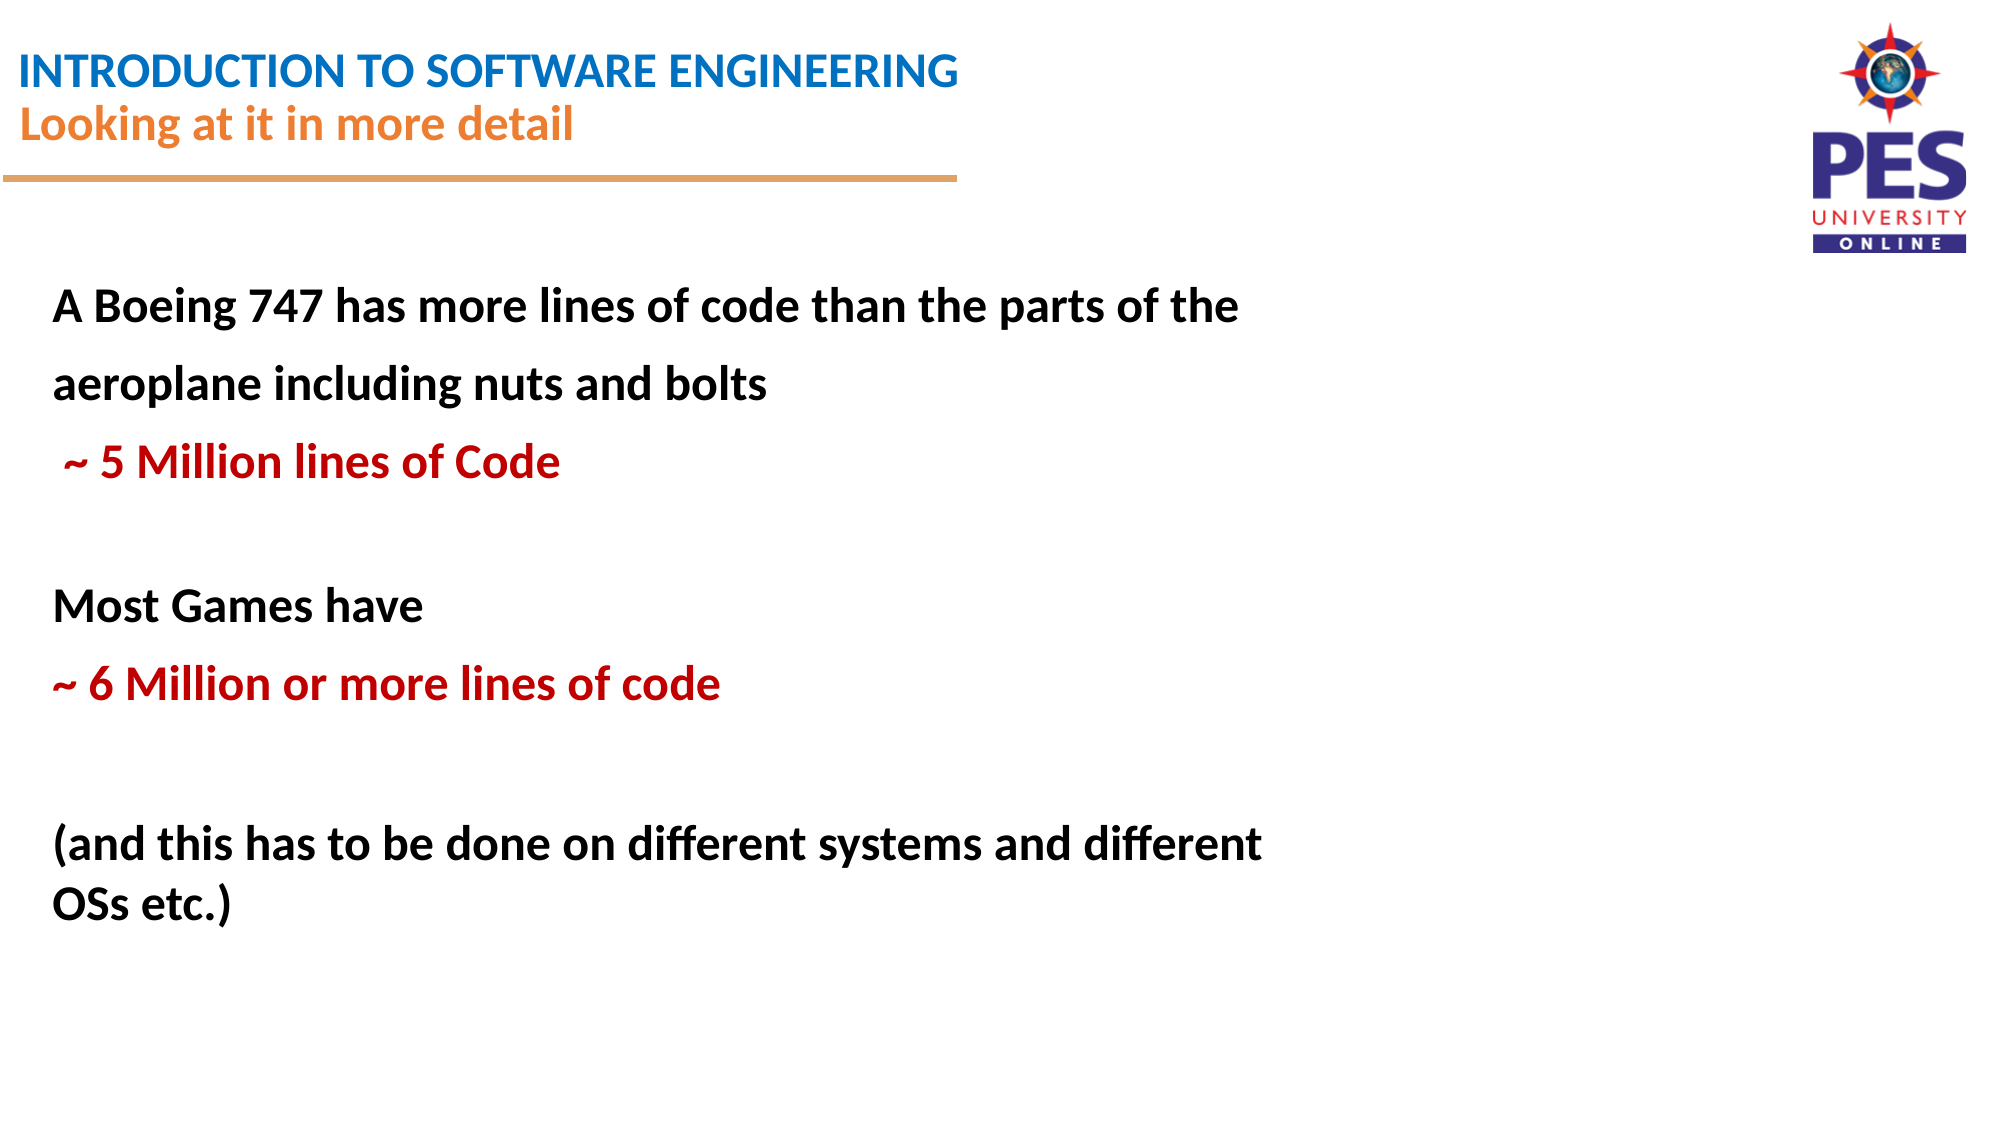

Looking at it in more detail
A Boeing 747 has more lines of code than the parts of the aeroplane including nuts and bolts
 ~ 5 Million lines of Code

Most Games have
~ 6 Million or more lines of code

(and this has to be done on different systems and different OSs etc.)